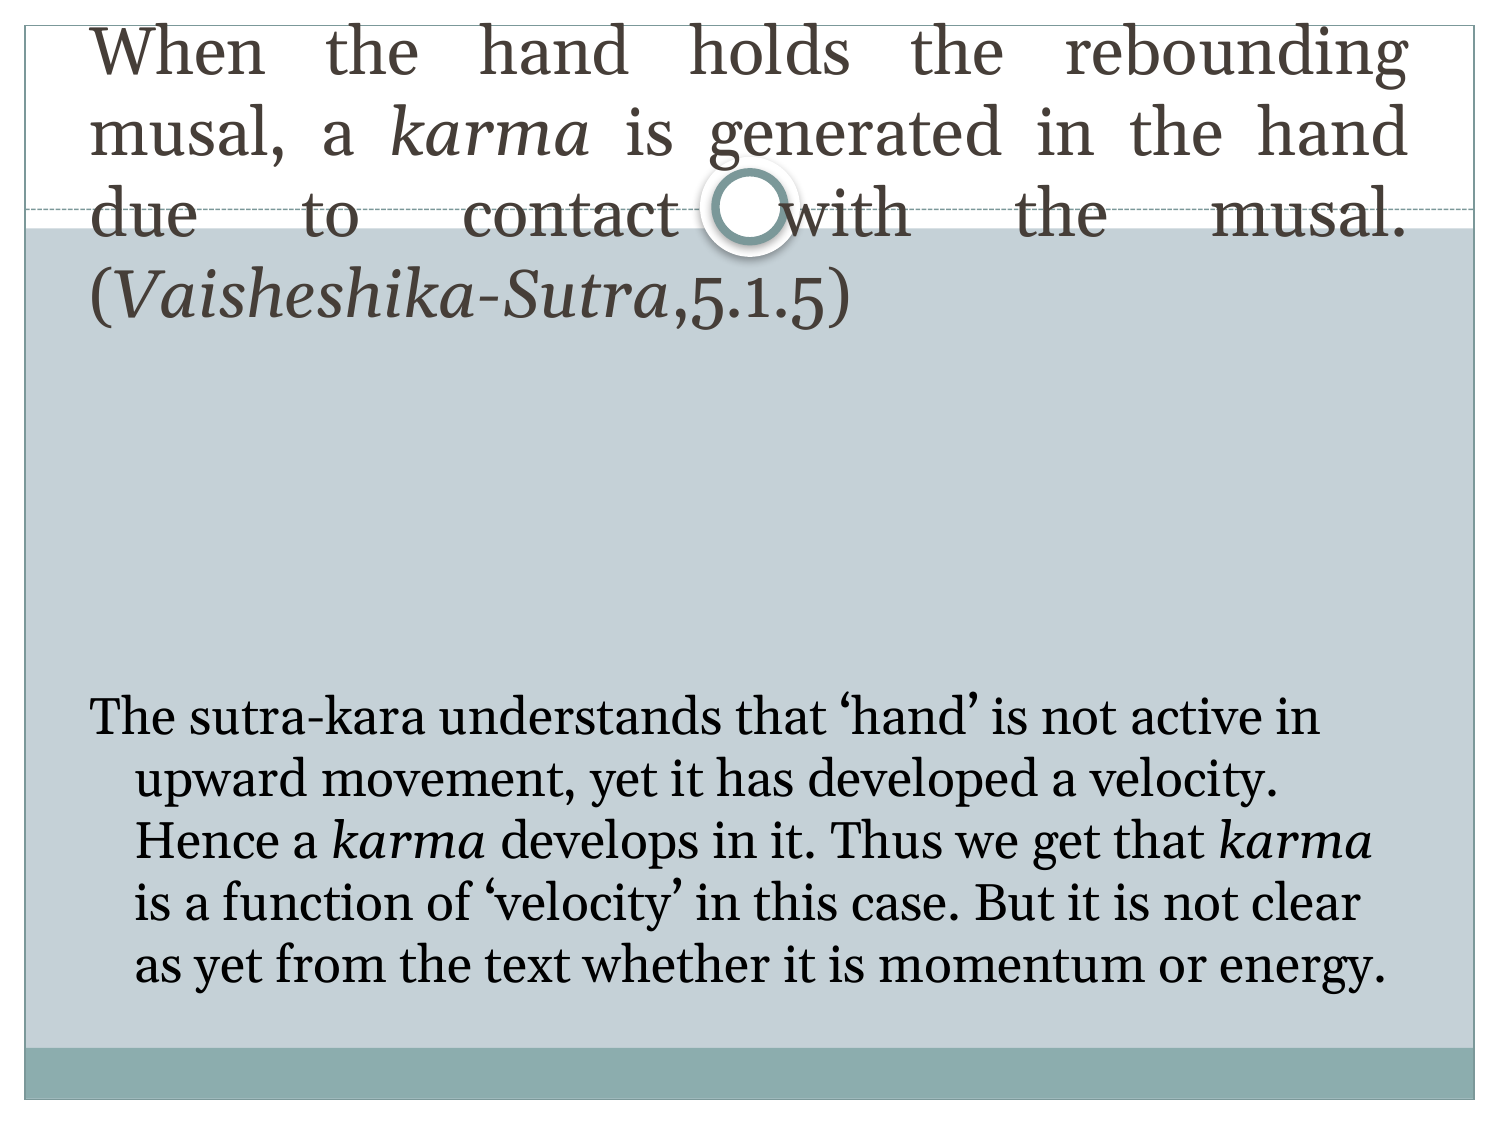

# When the hand holds the rebounding musal, a karma is generated in the hand due to contact with the musal. (Vaisheshika-Sutra,5.1.5)
The sutra-kara understands that ‘hand’ is not active in upward movement, yet it has developed a velocity. Hence a karma develops in it. Thus we get that karma is a function of ‘velocity’ in this case. But it is not clear as yet from the text whether it is momentum or energy.